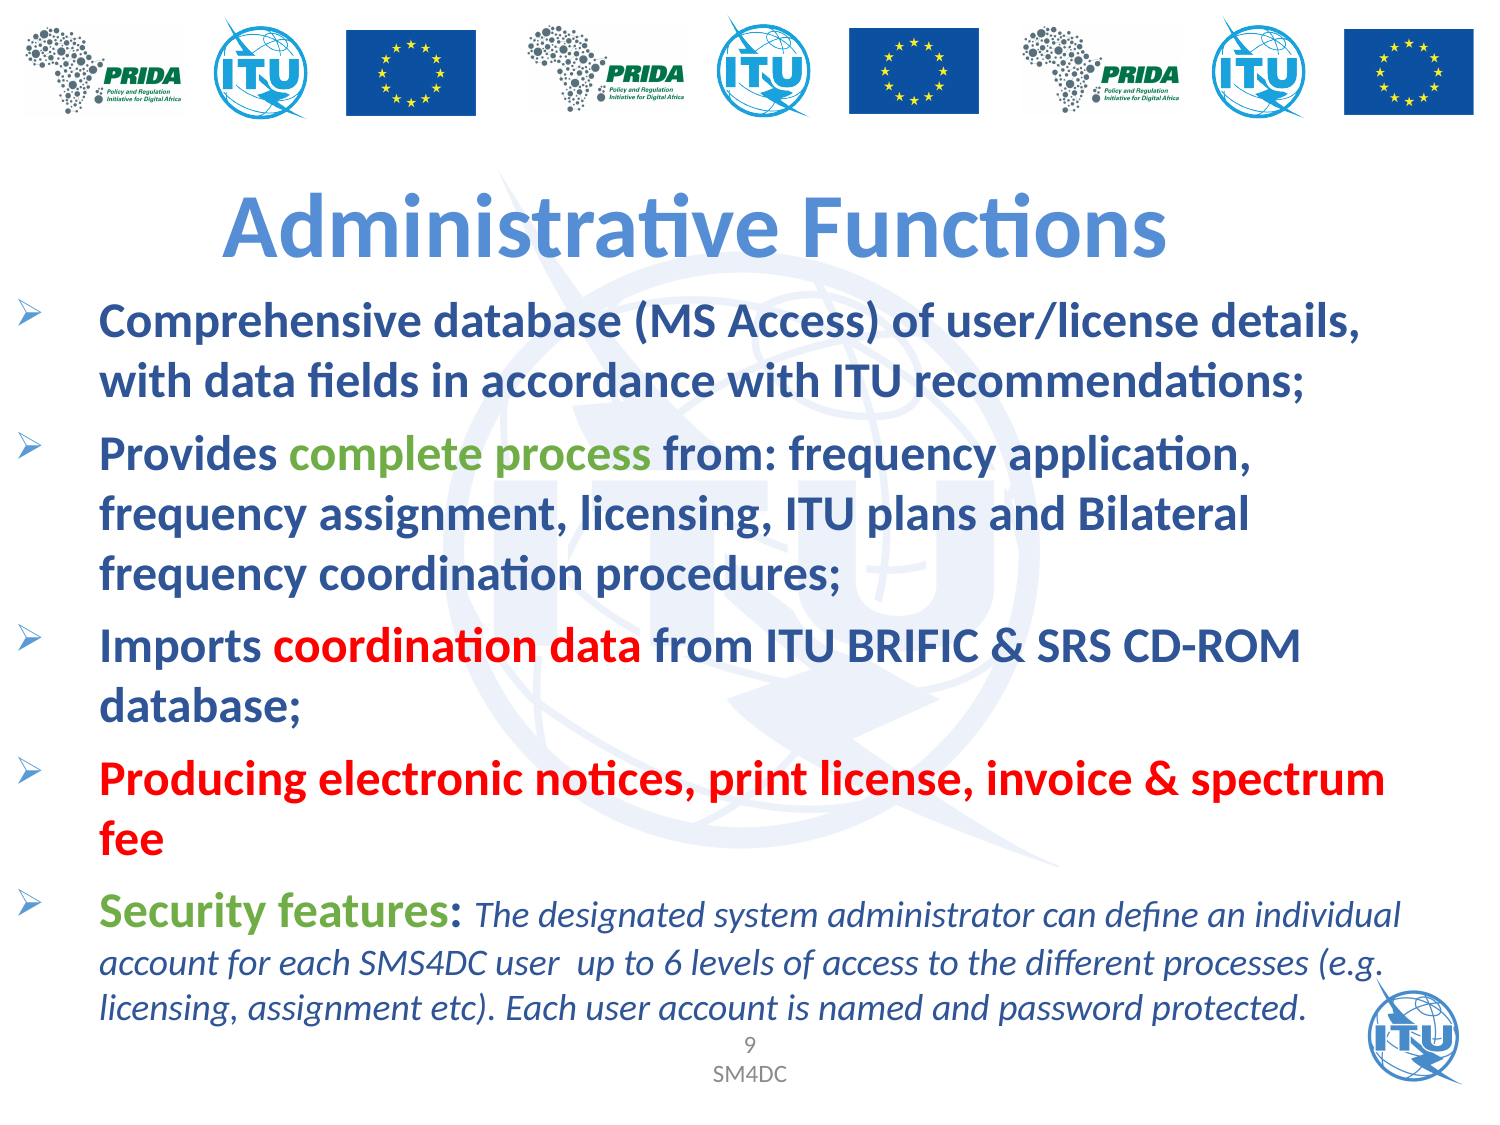

# Administrative Functions
Comprehensive database (MS Access) of user/license details,  with data fields in accordance with ITU recommendations;
Provides complete process from: frequency application, frequency assignment, licensing, ITU plans and Bilateral frequency coordination procedures;
Imports coordination data from ITU BRIFIC & SRS CD-ROM database;
Producing electronic notices, print license, invoice & spectrum fee
Security features: The designated system administrator can define an individual account for each SMS4DC user  up to 6 levels of access to the different processes (e.g. licensing, assignment etc). Each user account is named and password protected.
9
SM4DC